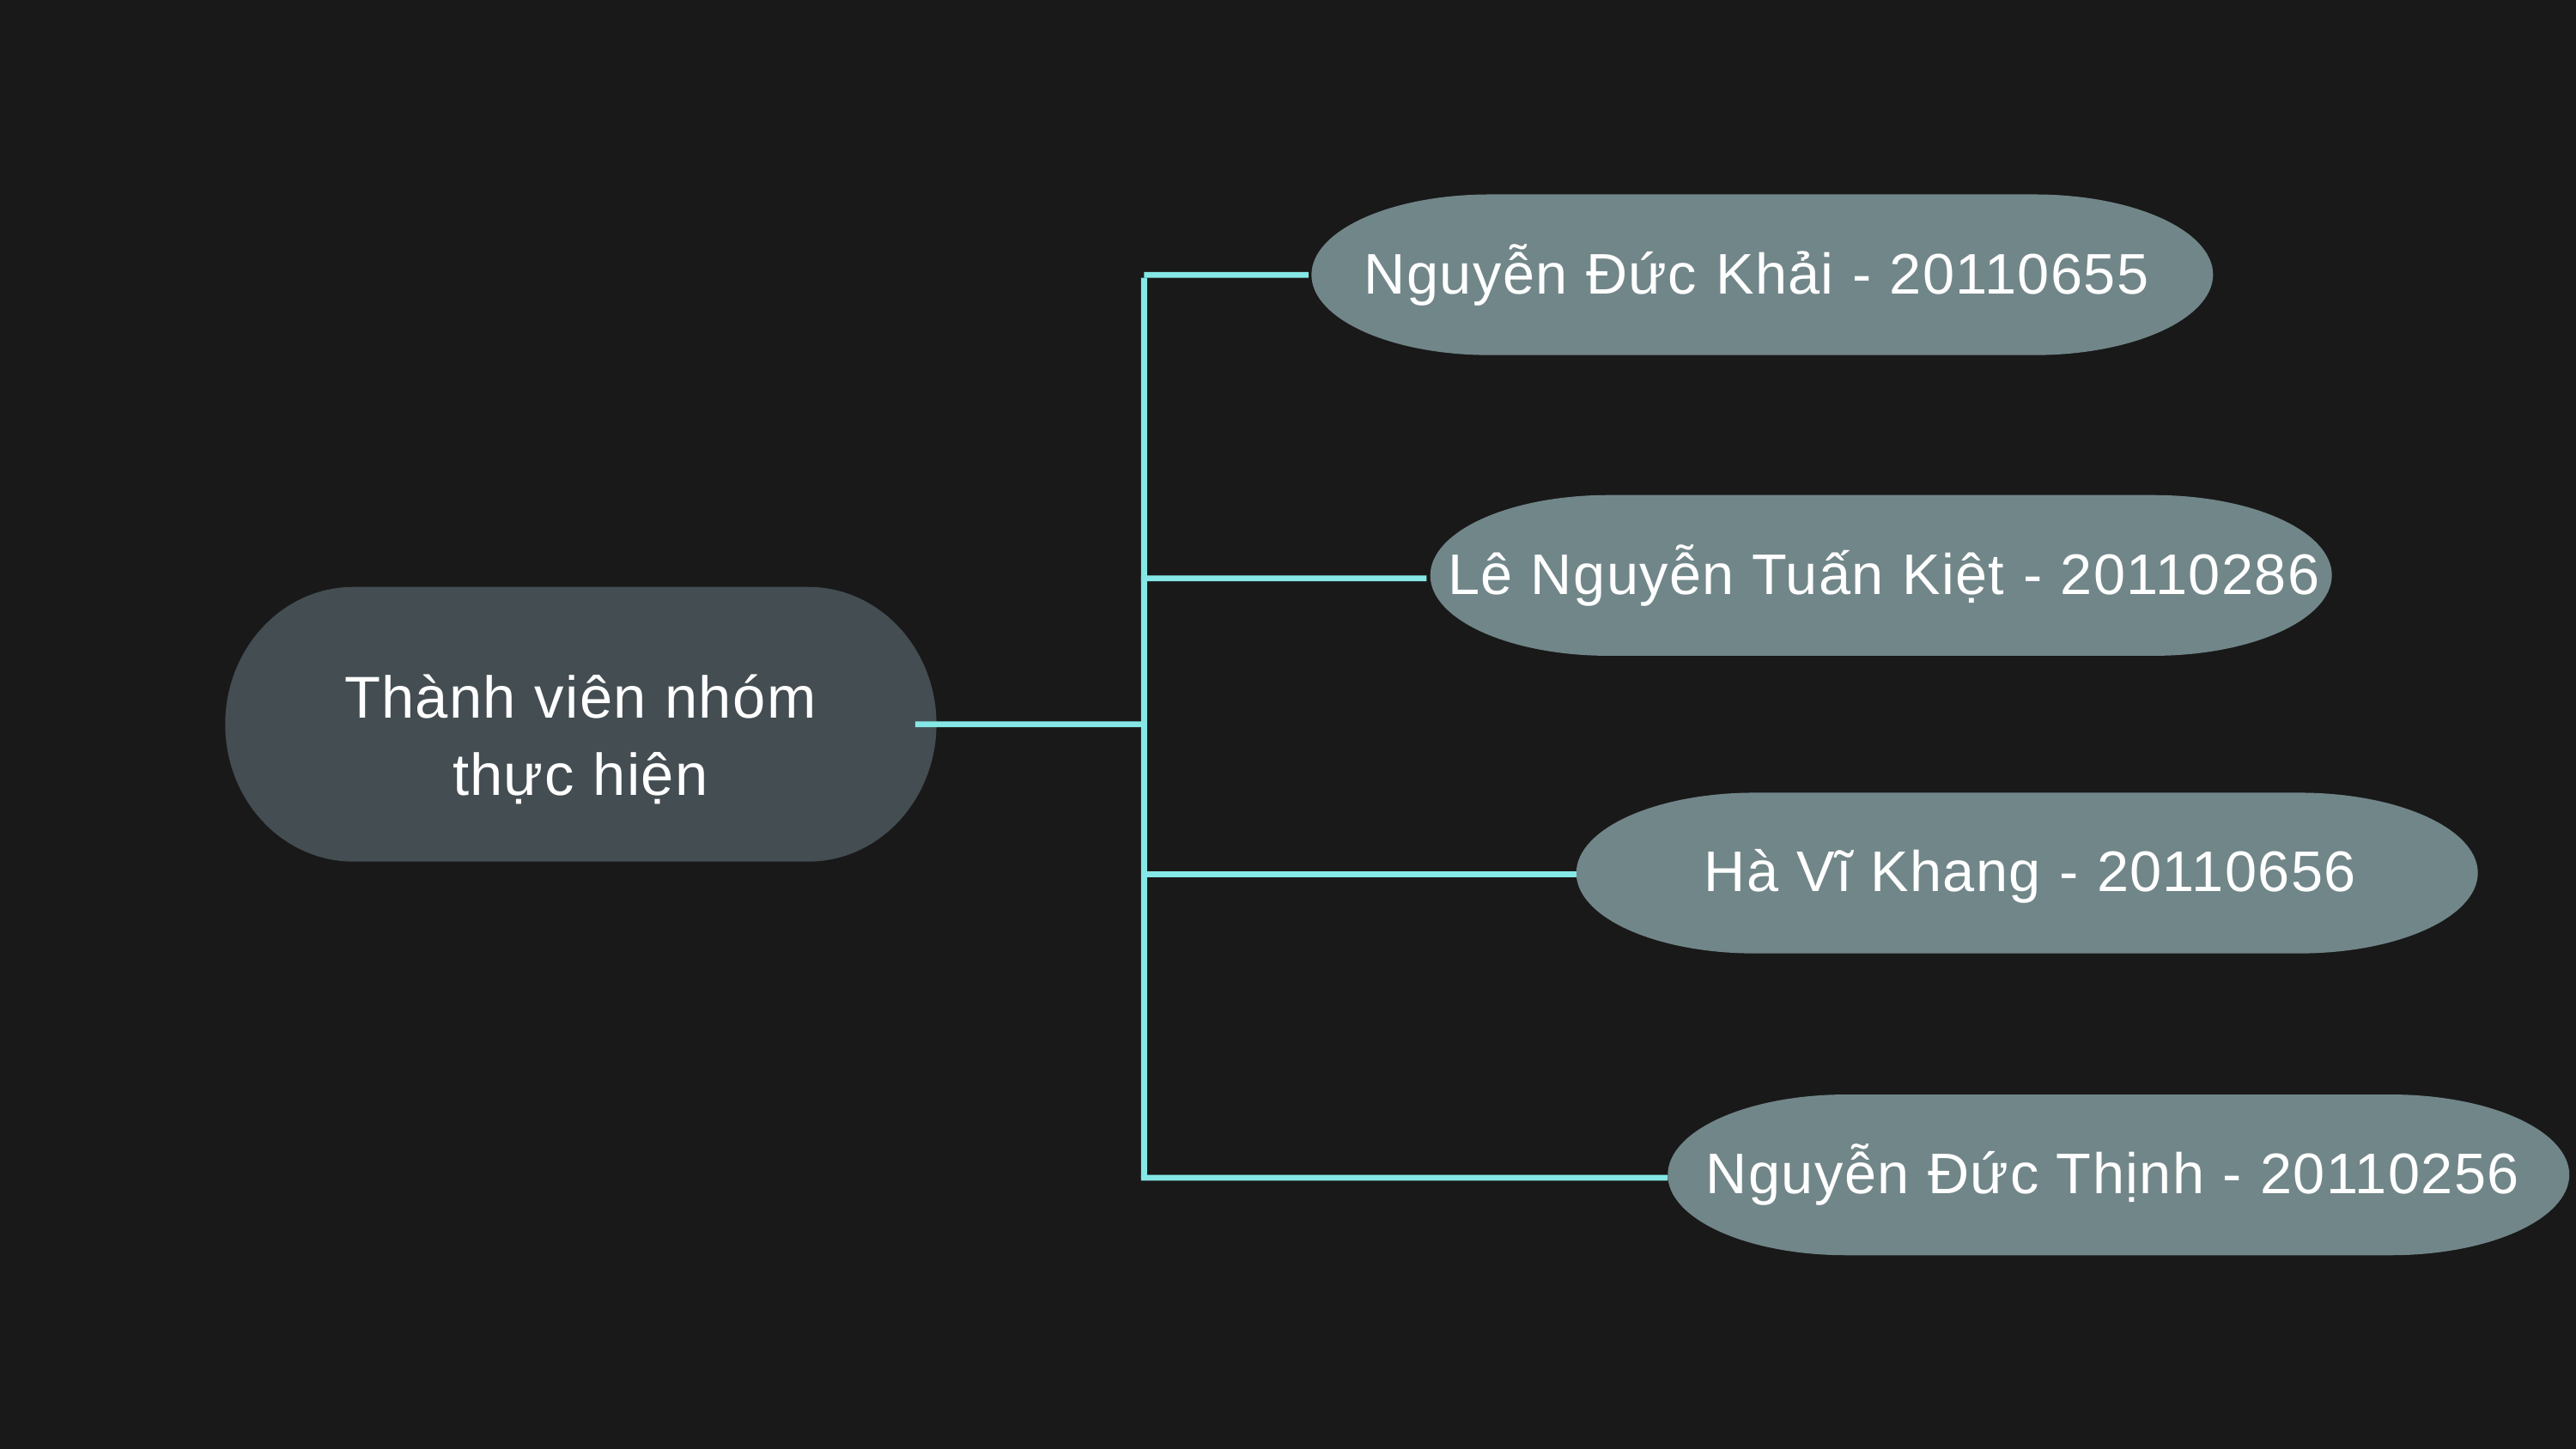

Nguyễn Đức Khải - 20110655

Lê Nguyễn Tuấn Kiệt - 20110286

Thành viên nhóm
thực hiện

Hà Vĩ Khang - 20110656

Nguyễn Đức Thịnh - 20110256